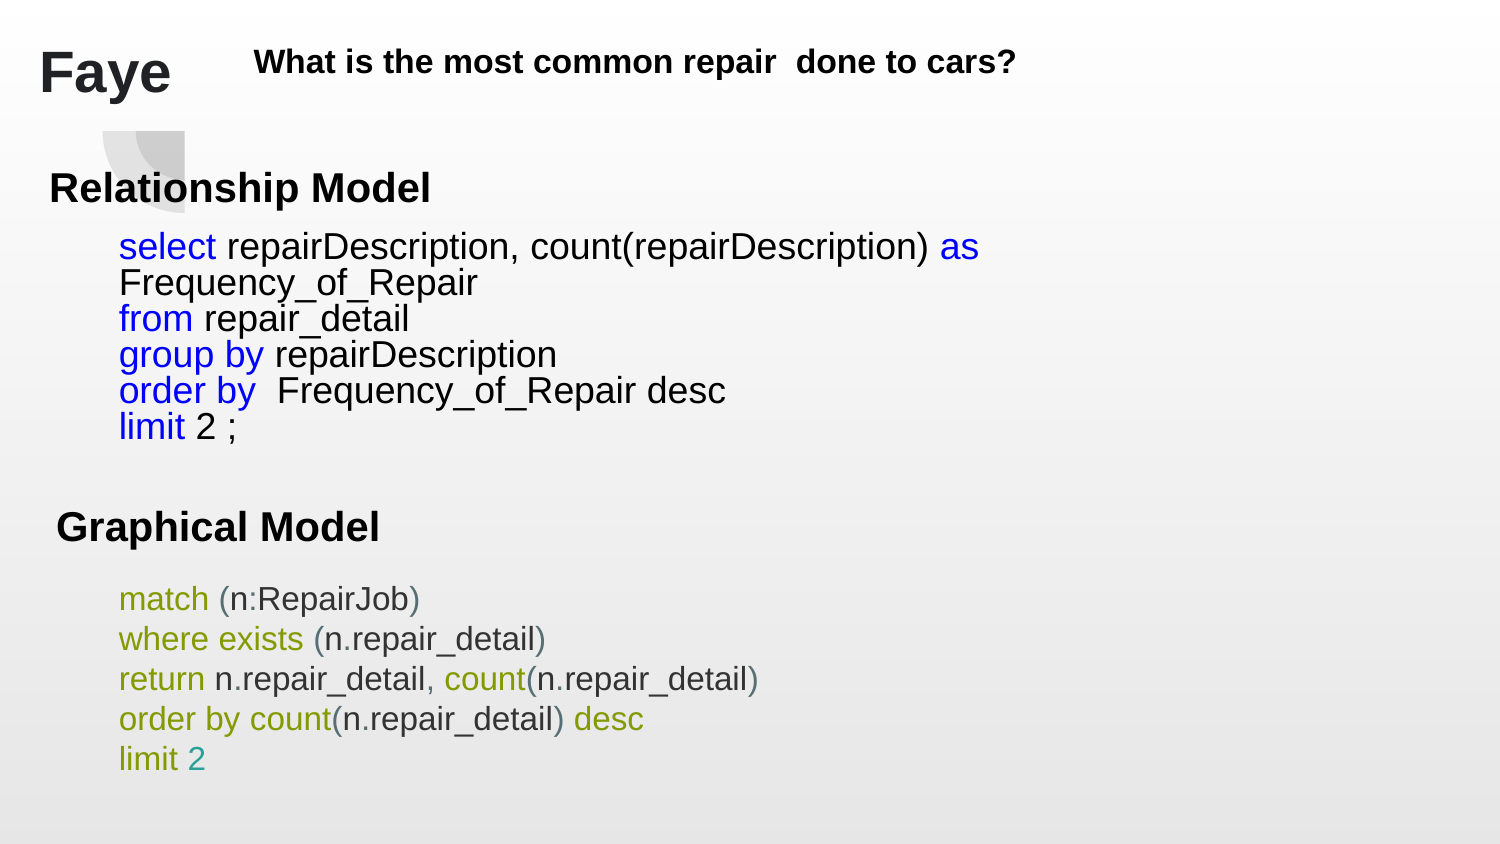

# Faye
What is the most common repair  done to cars?
Relationship Model
select repairDescription, count(repairDescription) as Frequency_of_Repair
from repair_detail
group by repairDescription
order by  Frequency_of_Repair desc
limit 2 ;
Graphical Model
match (n:RepairJob)
where exists (n.repair_detail)
return n.repair_detail, count(n.repair_detail)
order by count(n.repair_detail) desc
limit 2